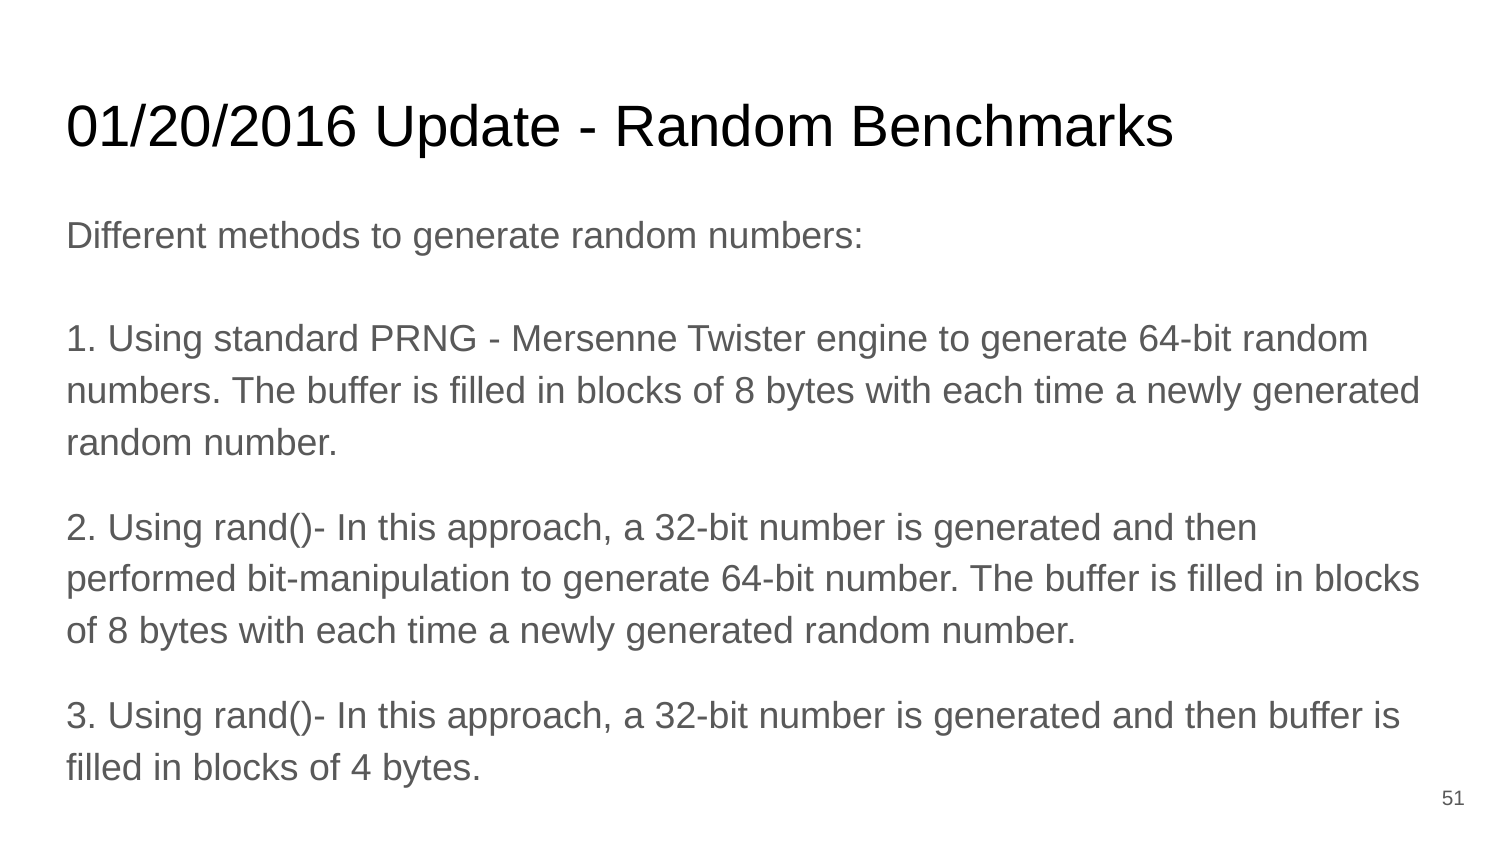

# 01/20/2016 Update - Random Benchmarks
Different methods to generate random numbers:
1. Using standard PRNG - Mersenne Twister engine to generate 64-bit random numbers. The buffer is filled in blocks of 8 bytes with each time a newly generated random number.
2. Using rand()- In this approach, a 32-bit number is generated and then performed bit-manipulation to generate 64-bit number. The buffer is filled in blocks of 8 bytes with each time a newly generated random number.
3. Using rand()- In this approach, a 32-bit number is generated and then buffer is filled in blocks of 4 bytes.
51